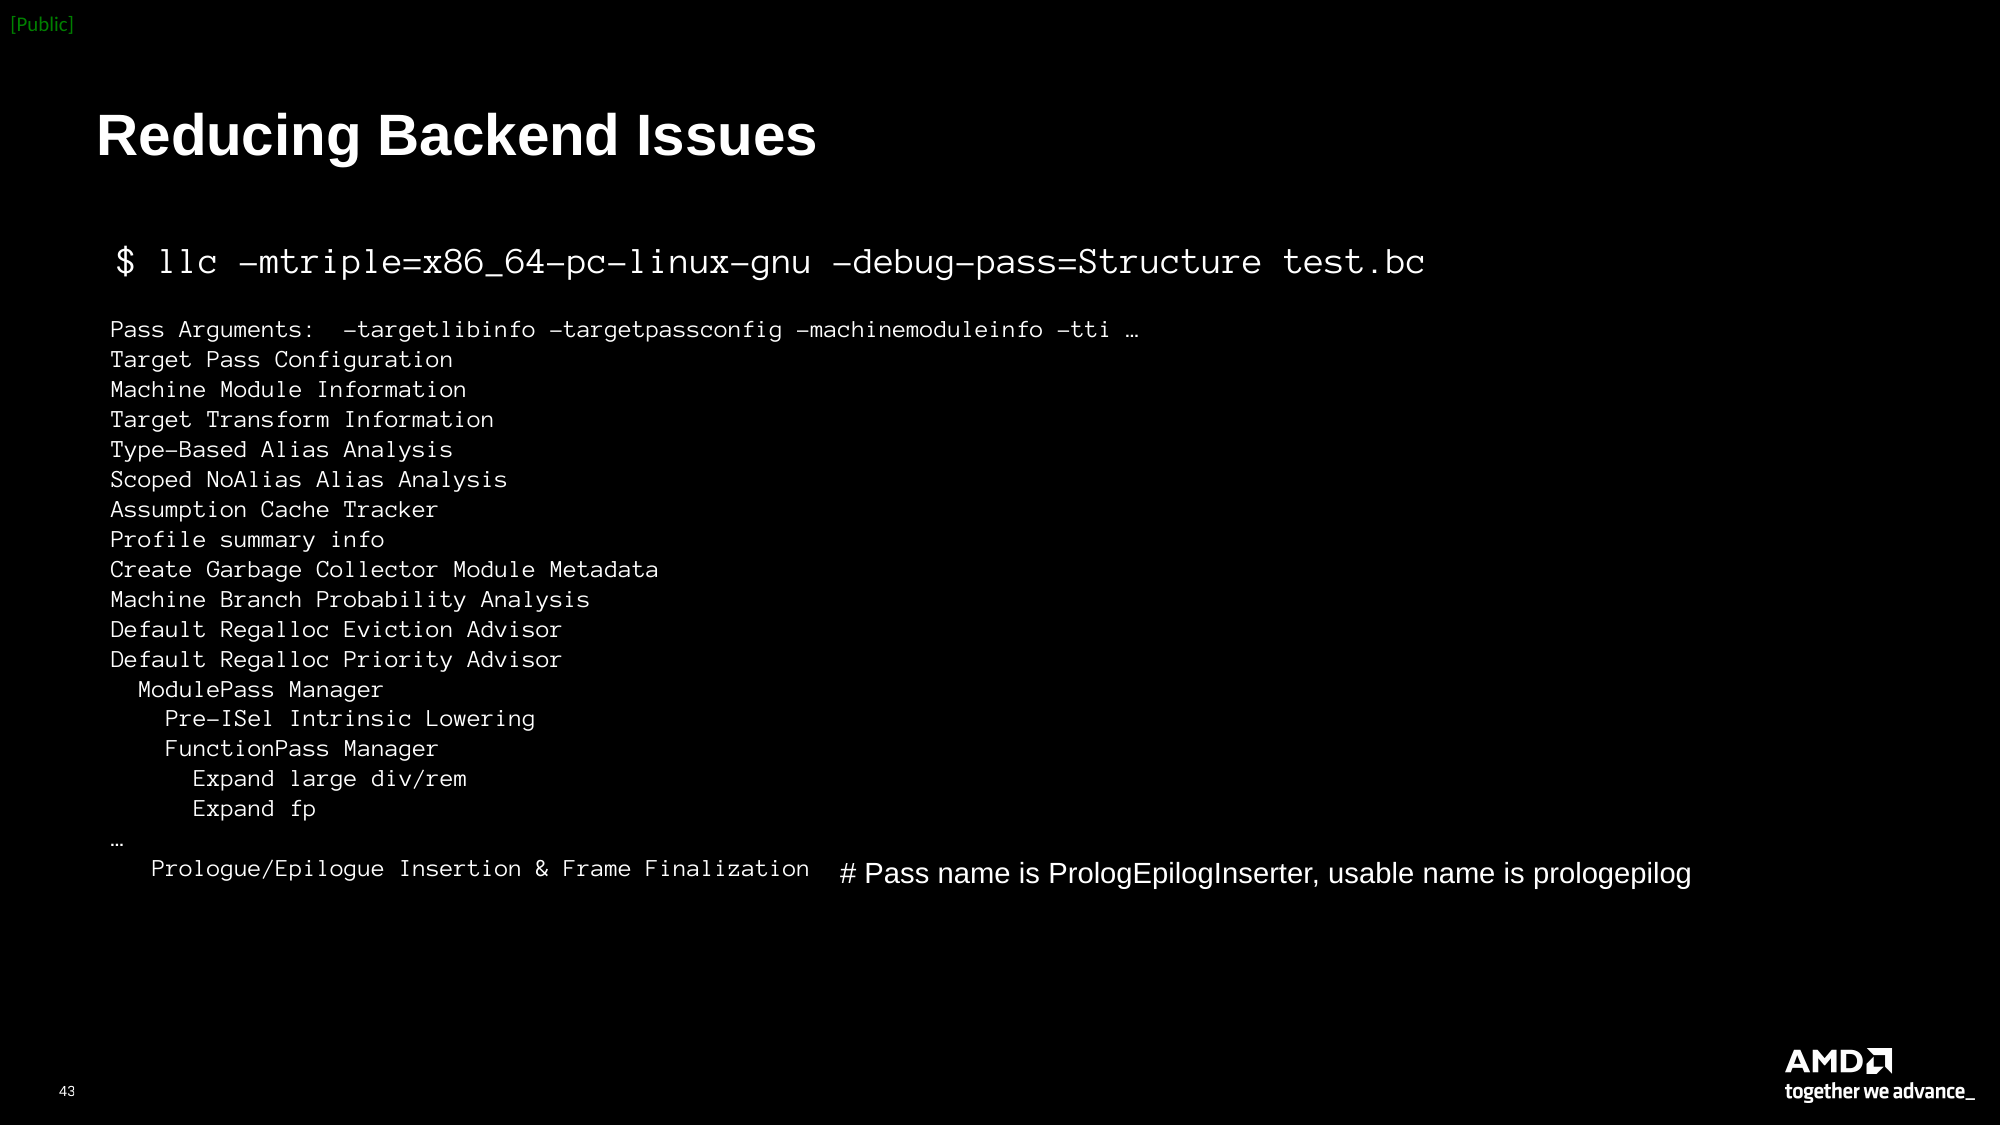

# Reducing Backend Issues
 $ llc -mtriple=x86_64-pc-linux-gnu -debug-pass=Structure test.bc

Pass Arguments:  -targetlibinfo -targetpassconfig -machinemoduleinfo -tti …
Target Pass Configuration
Machine Module Information
Target Transform Information
Type-Based Alias Analysis
Scoped NoAlias Alias Analysis
Assumption Cache Tracker
Profile summary info
Create Garbage Collector Module Metadata
Machine Branch Probability Analysis
Default Regalloc Eviction Advisor
Default Regalloc Priority Advisor
  ModulePass Manager
    Pre-ISel Intrinsic Lowering
    FunctionPass Manager
      Expand large div/rem
      Expand fp
…
   Prologue/Epilogue Insertion & Frame Finalization

# Pass name is PrologEpilogInserter, usable name is prologepilog